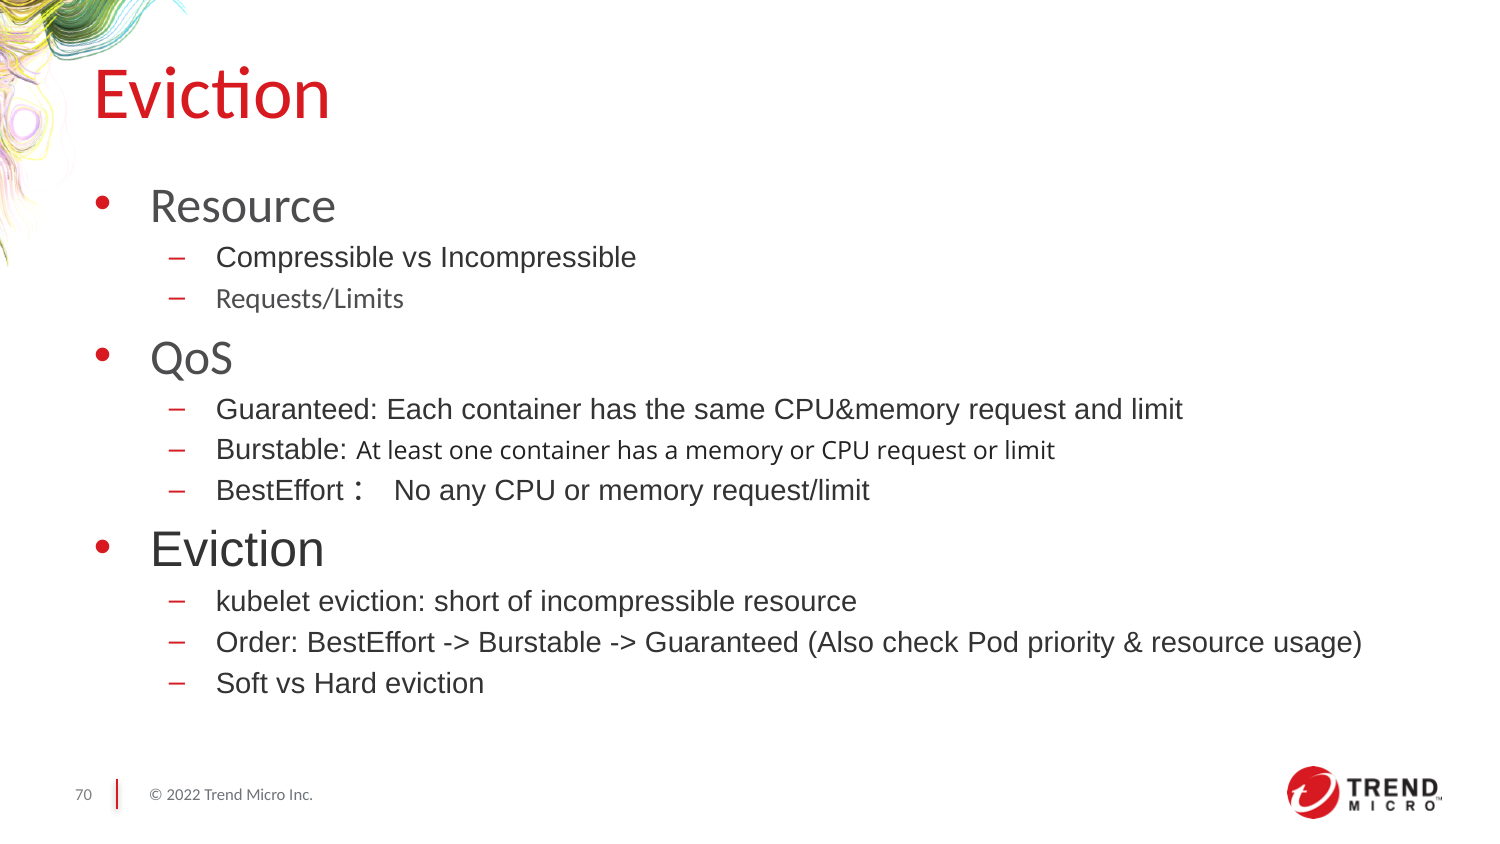

# Eviction
Resource
Compressible vs Incompressible
Requests/Limits
QoS
Guaranteed: Each container has the same CPU&memory request and limit
Burstable: At least one container has a memory or CPU request or limit
BestEffort： No any CPU or memory request/limit
Eviction
kubelet eviction: short of incompressible resource
Order: BestEffort -> Burstable -> Guaranteed (Also check Pod priority & resource usage)
Soft vs Hard eviction